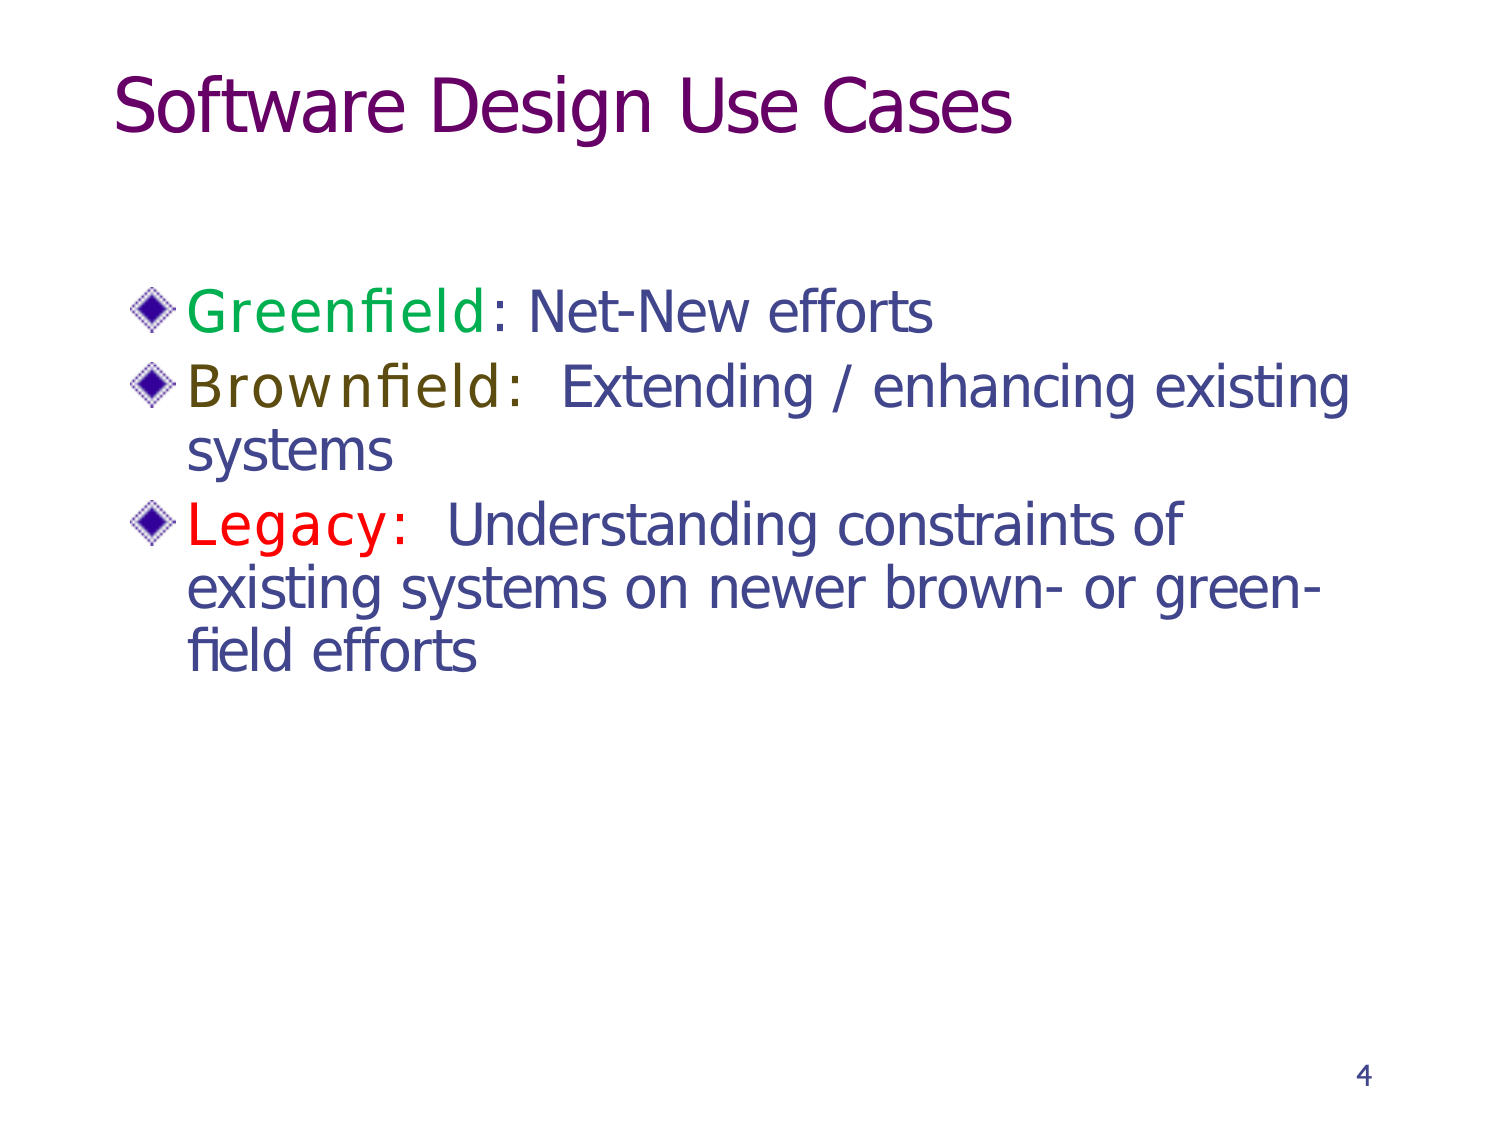

# Software Design Use Cases
Greenfield: Net-New efforts
Brownfield:  Extending / enhancing existing systems
Legacy:  Understanding constraints of existing systems on newer brown- or green-field efforts
4